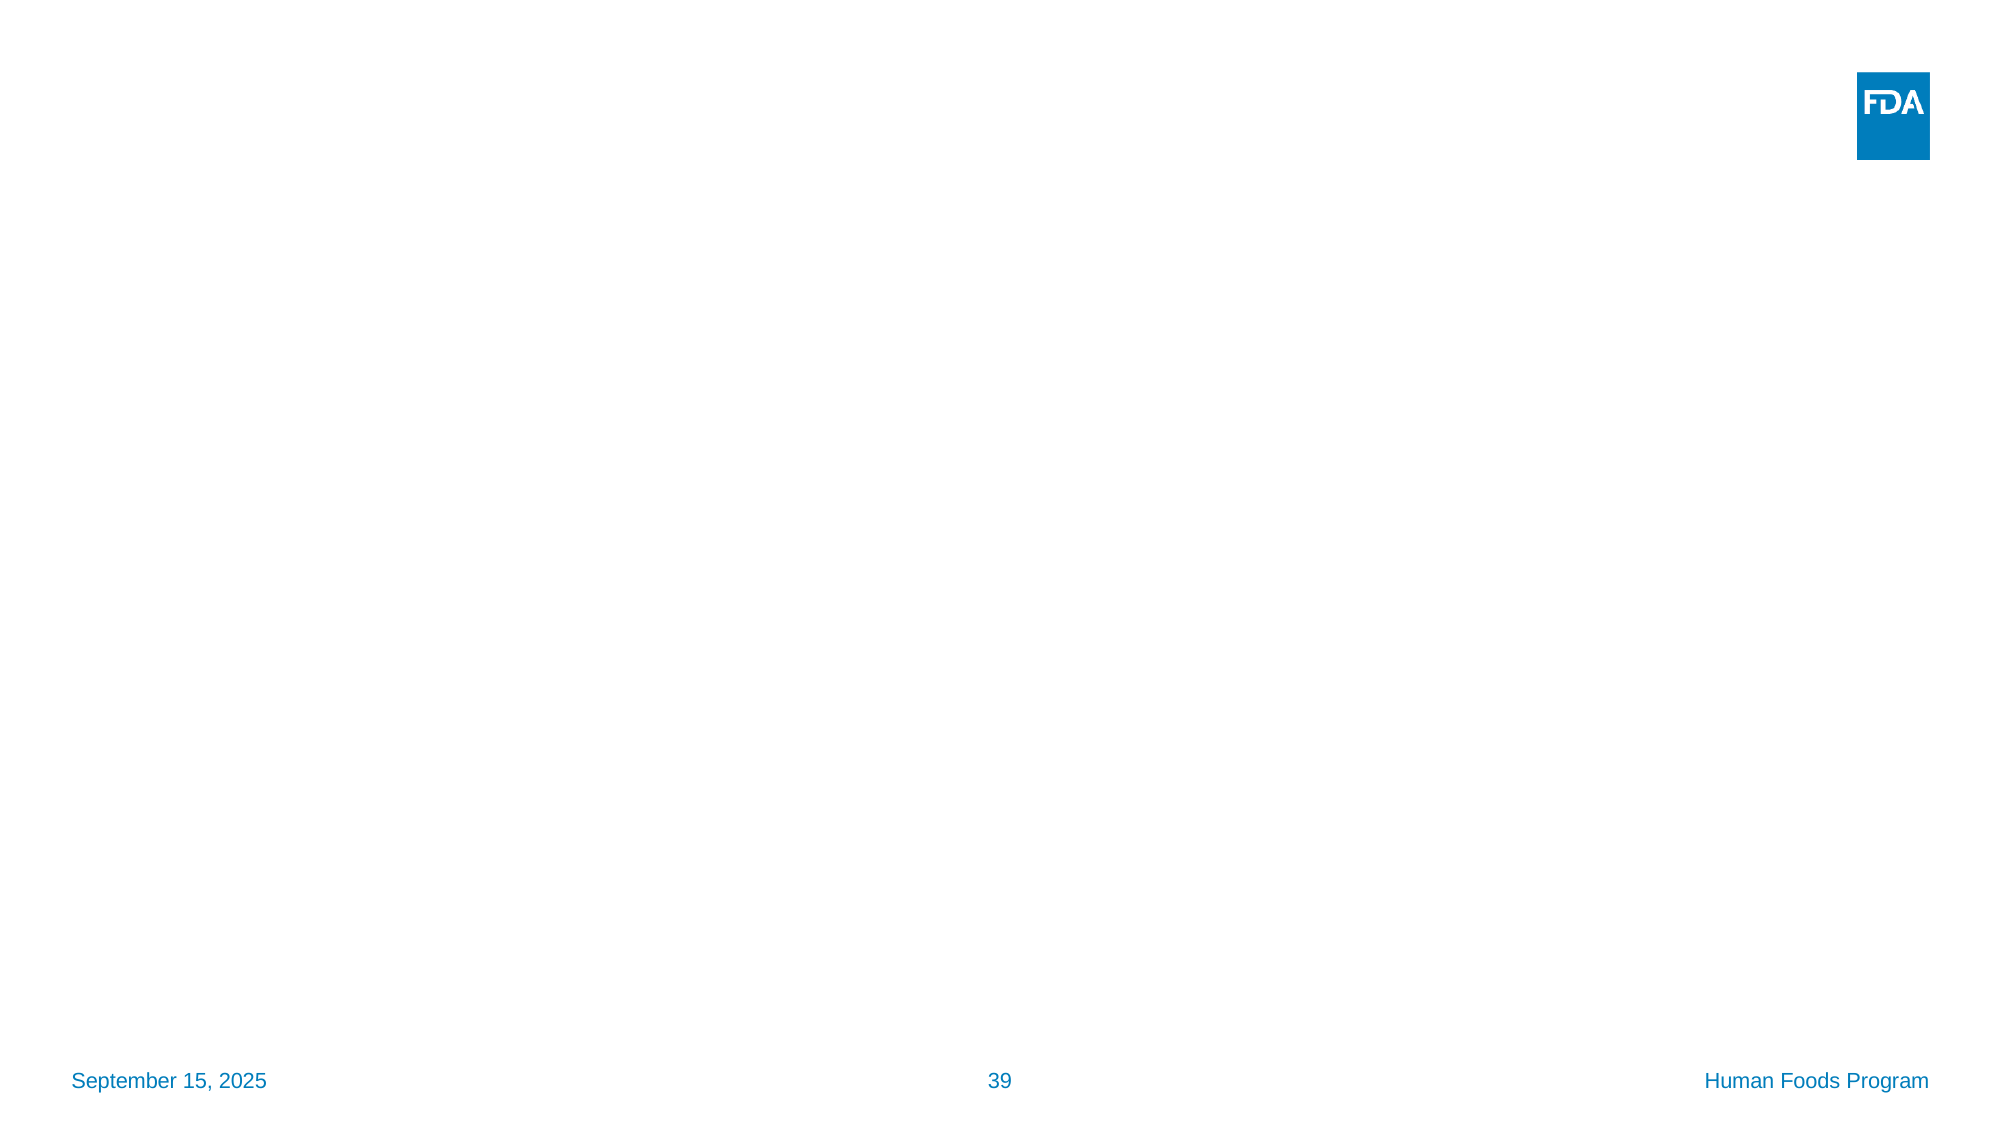

#

September 15, 2025
39
Human Foods Program